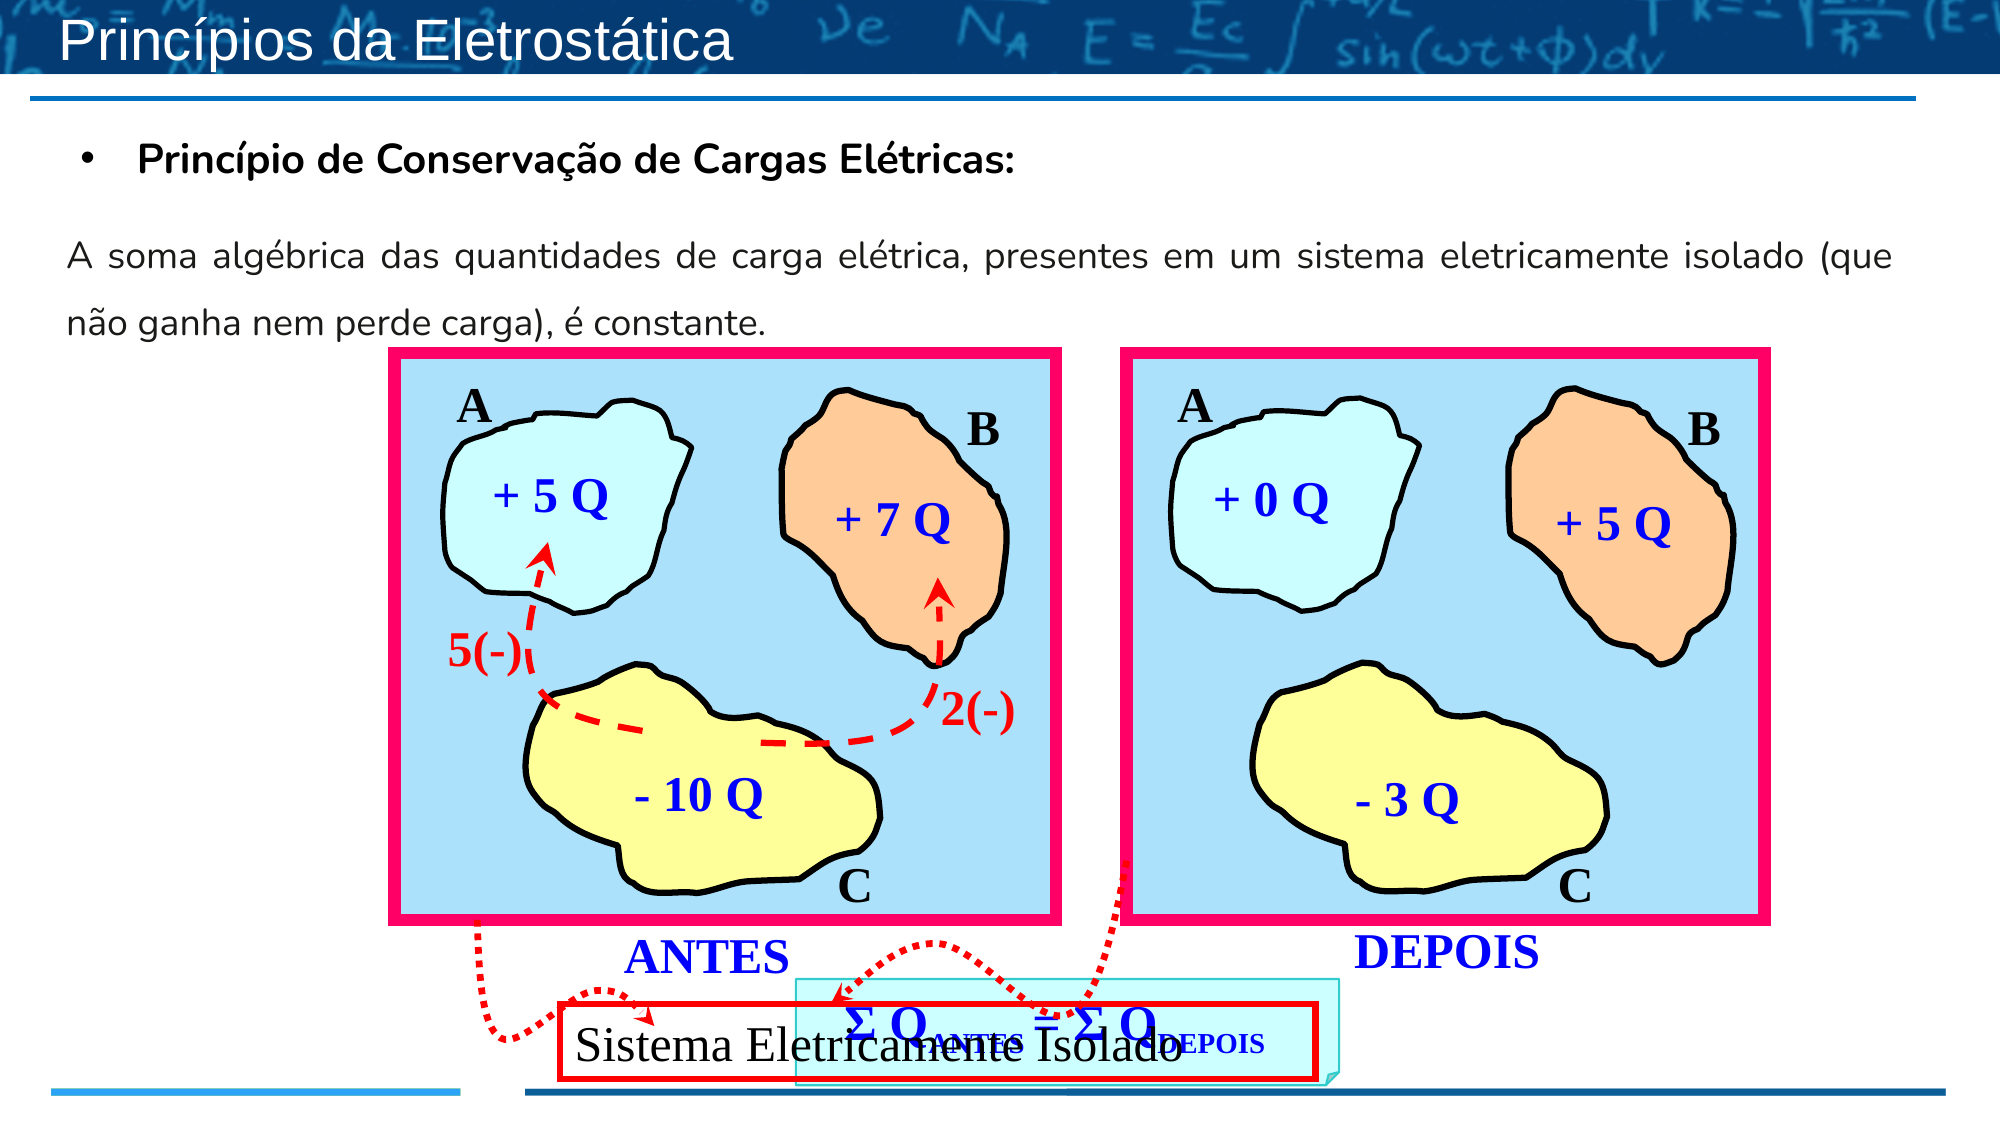

Princípios da Eletrostática
Princípio de Conservação de Cargas Elétricas:
A soma algébrica das quantidades de carga elétrica, presentes em um sistema eletricamente isolado (que não ganha nem perde carga), é constante.

A
A
B

B

+ 5 Q
+ 0 Q
+ 7 Q
+ 5 Q

5(-)

2(-)
- 10 Q
- 3 Q
C
C

DEPOIS
ANTES

Σ QANTES = Σ QDEPOIS
Sistema Eletricamente Isolado